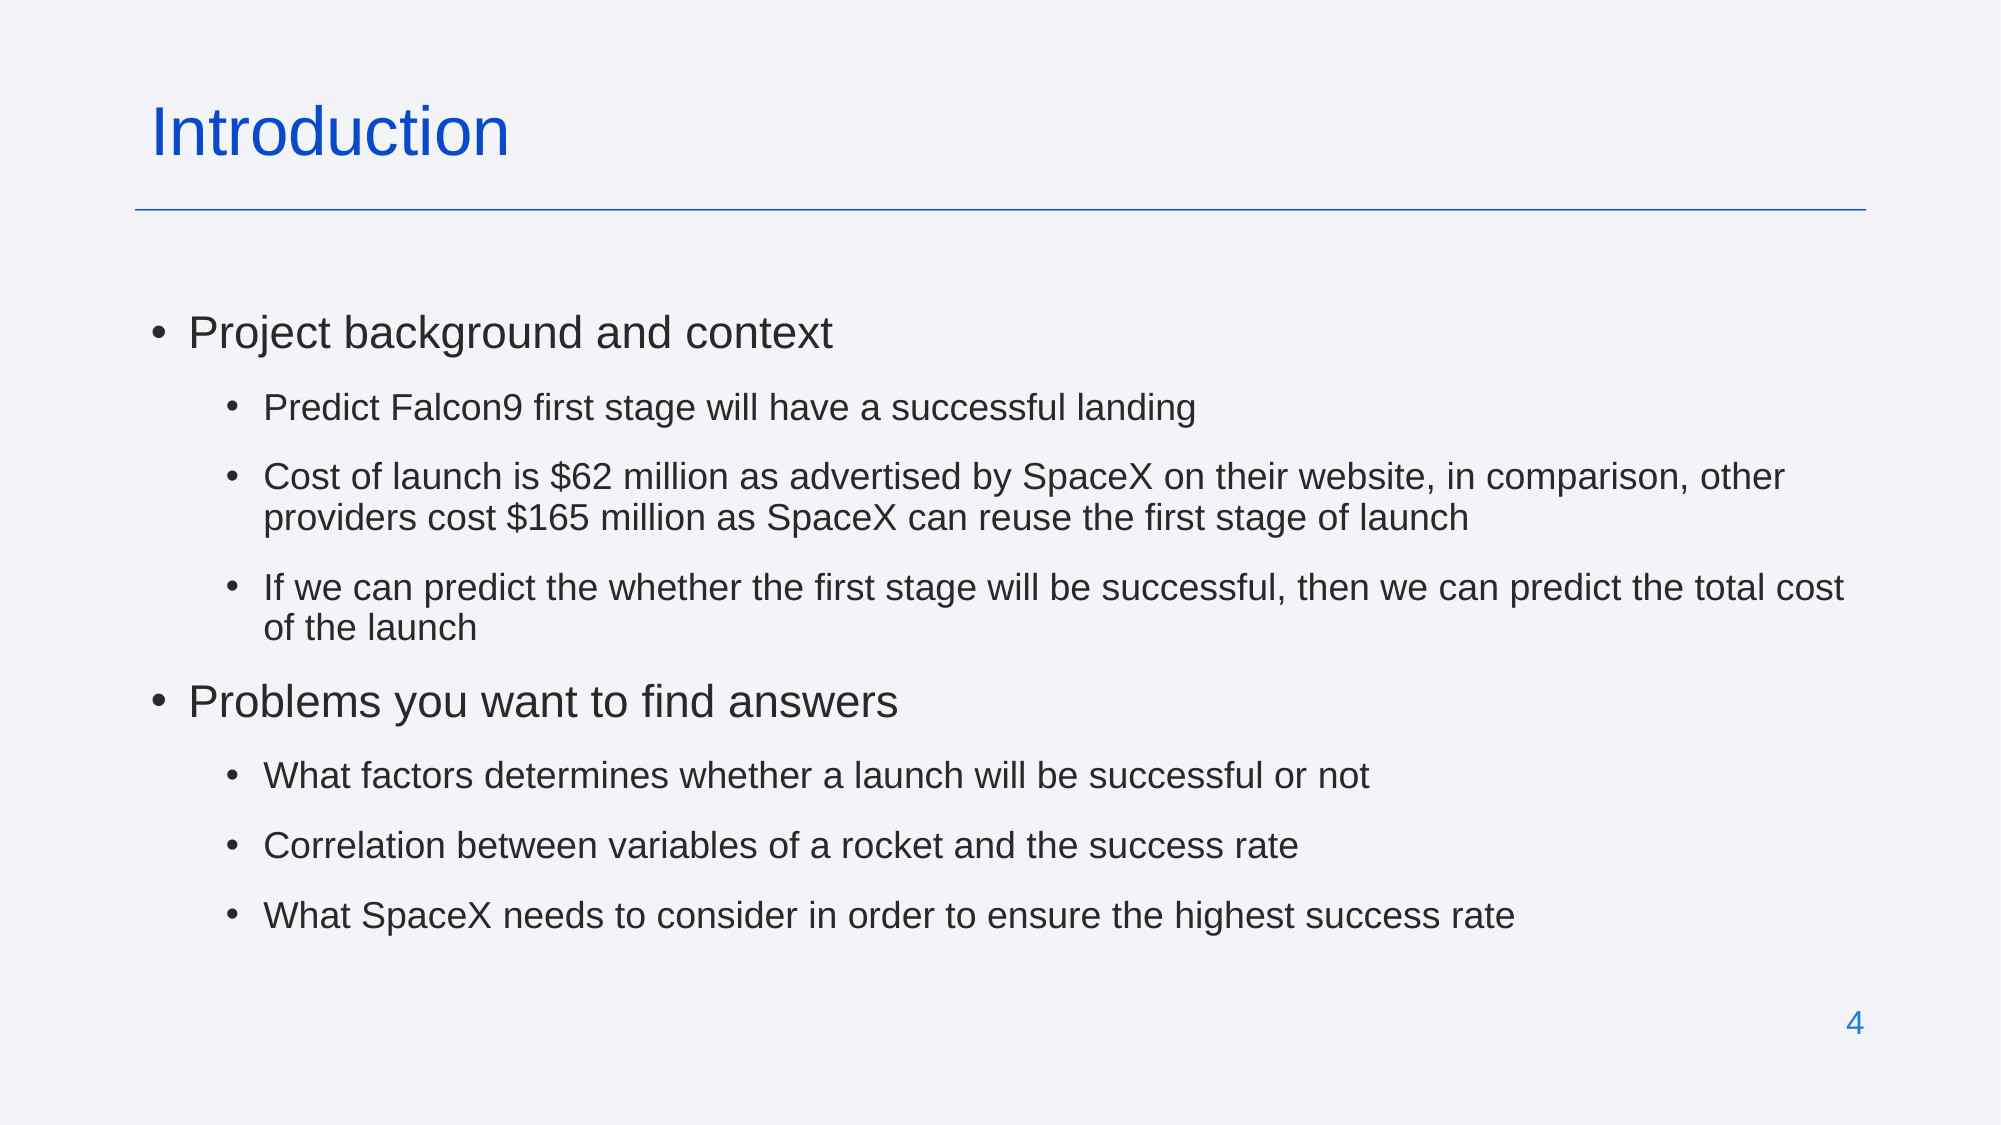

Introduction
Project background and context
Predict Falcon9 first stage will have a successful landing
Cost of launch is $62 million as advertised by SpaceX on their website, in comparison, other providers cost $165 million as SpaceX can reuse the first stage of launch
If we can predict the whether the first stage will be successful, then we can predict the total cost of the launch
Problems you want to find answers
What factors determines whether a launch will be successful or not
Correlation between variables of a rocket and the success rate
What SpaceX needs to consider in order to ensure the highest success rate
4